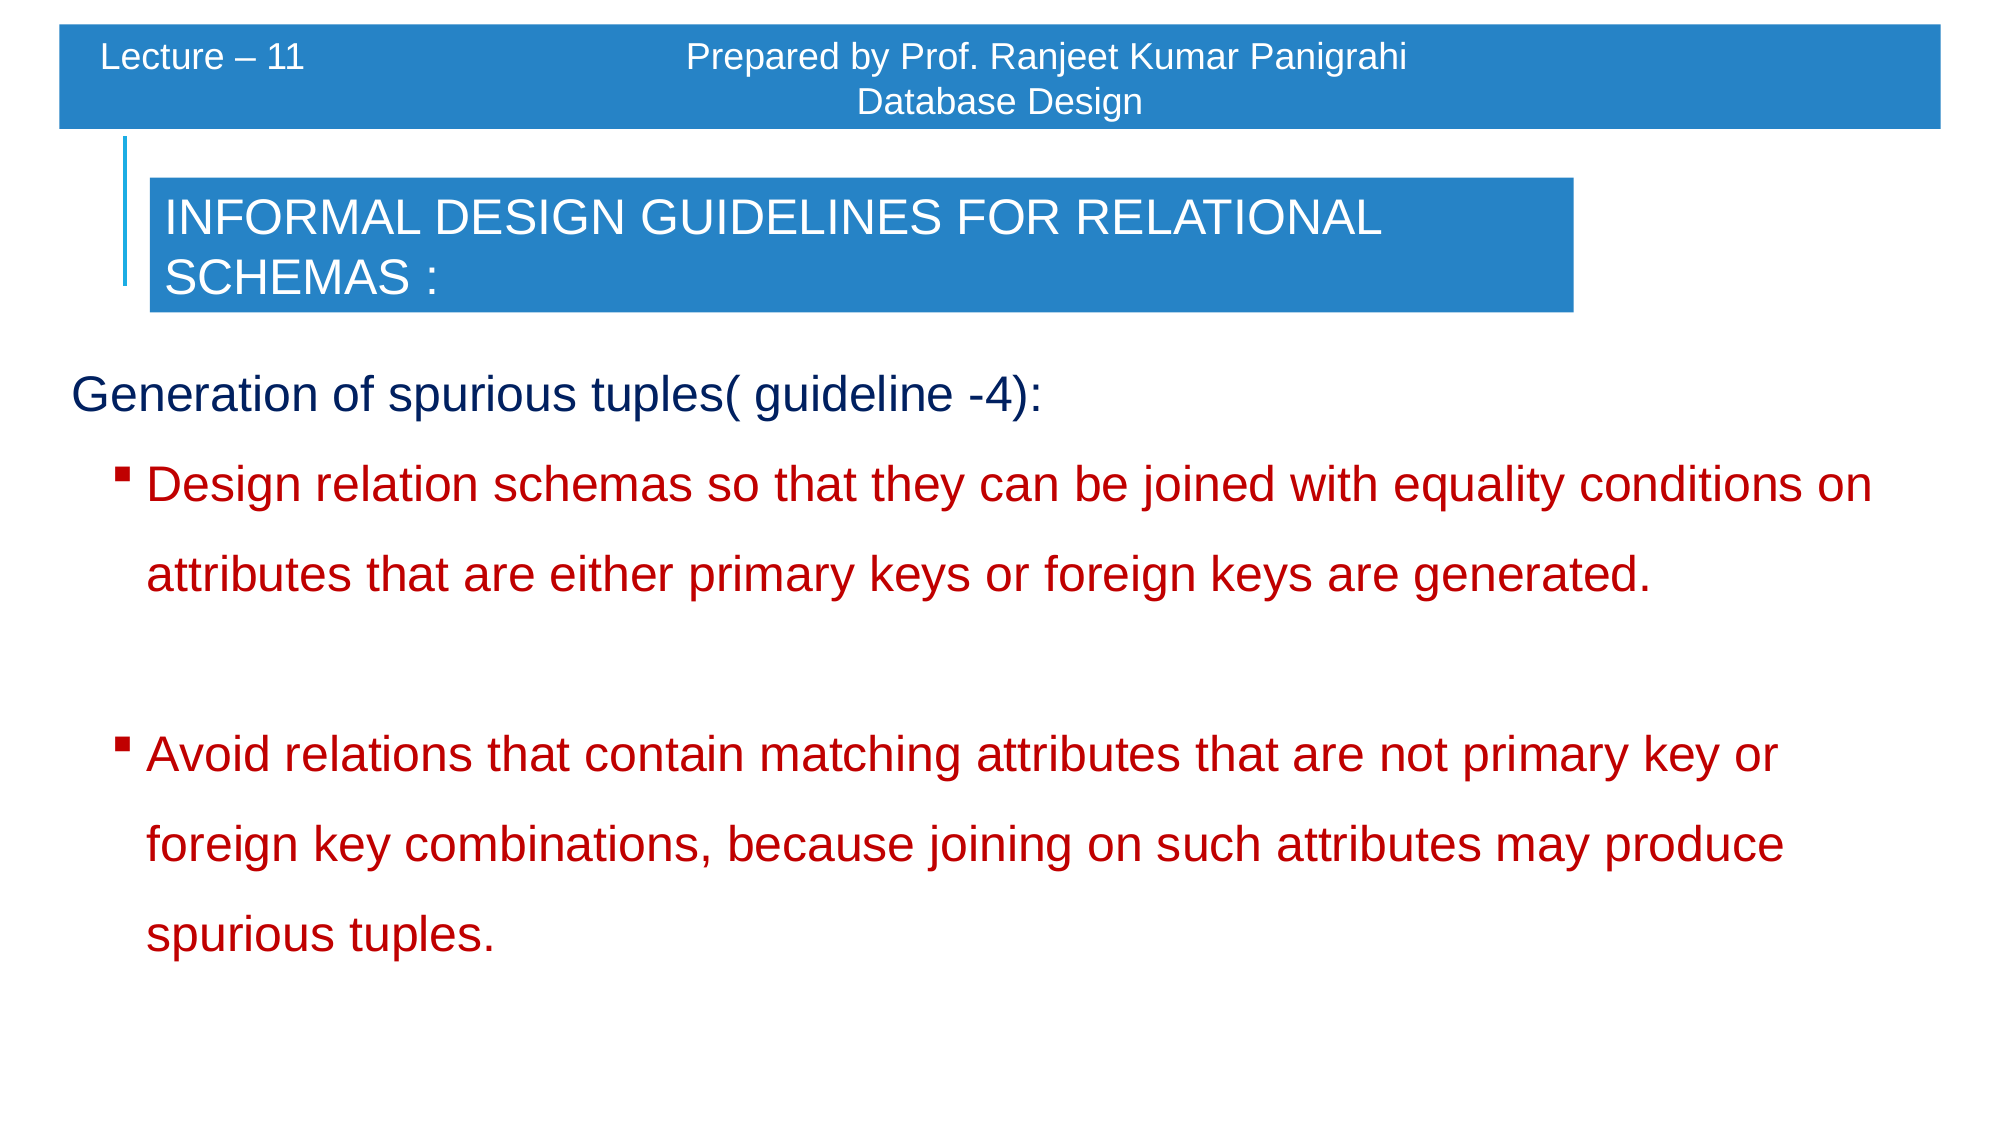

Lecture – 11 		             Prepared by Prof. Ranjeet Kumar Panigrahi				Database Design
INFORMAL DESIGN GUIDELINES FOR RELATIONAL SCHEMAS :
Generation of spurious tuples( guideline -4):
Design relation schemas so that they can be joined with equality conditions on  attributes that are either primary keys or foreign keys are generated.

Avoid relations that contain matching attributes that are not primary key or foreign key combinations, because joining on such attributes may produce spurious tuples.